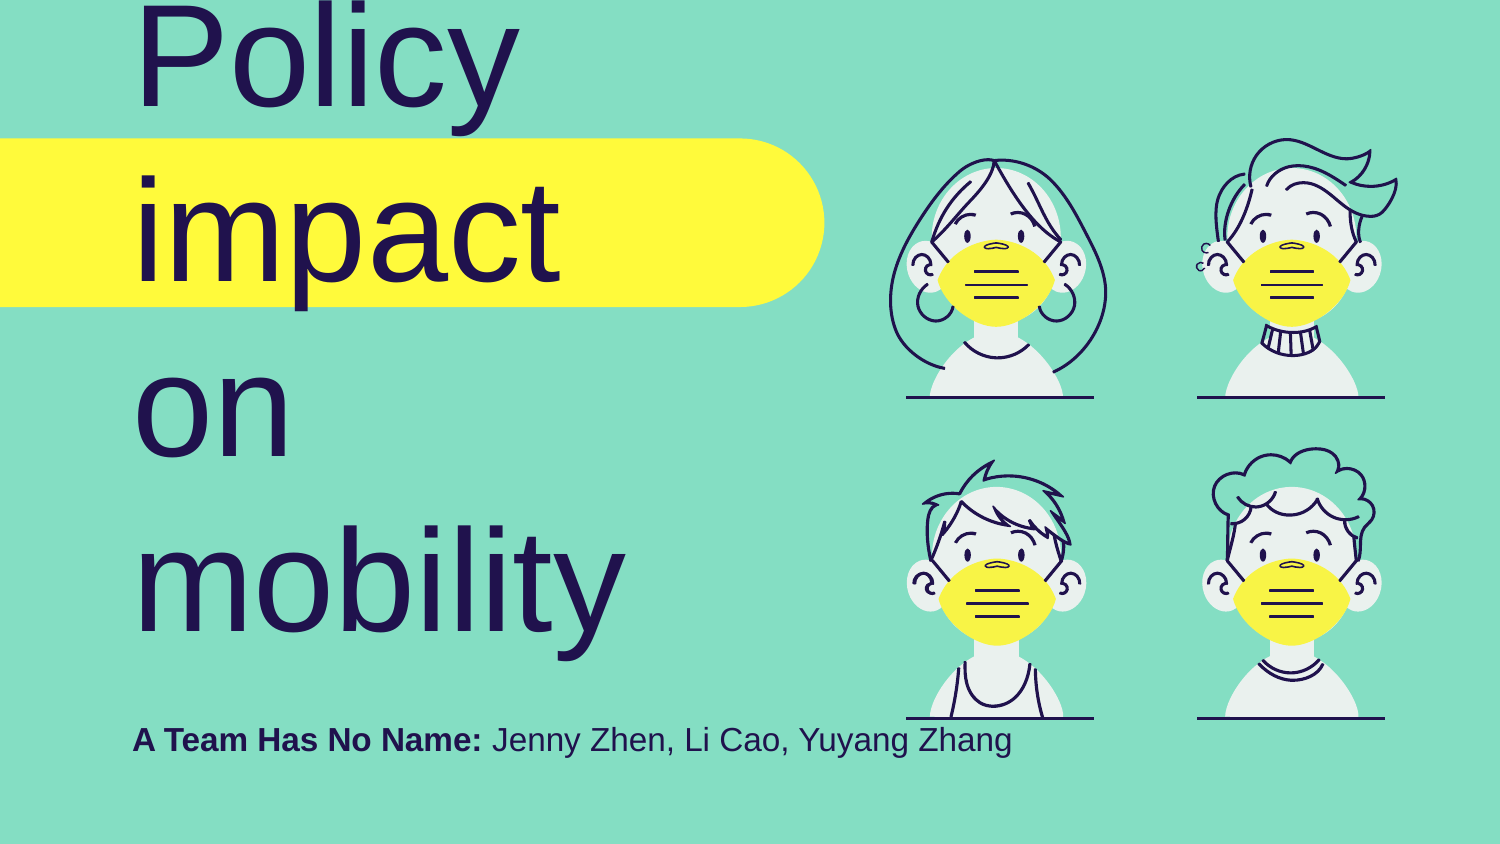

# Policy impact on mobility

A Team Has No Name: Jenny Zhen, Li Cao, Yuyang Zhang